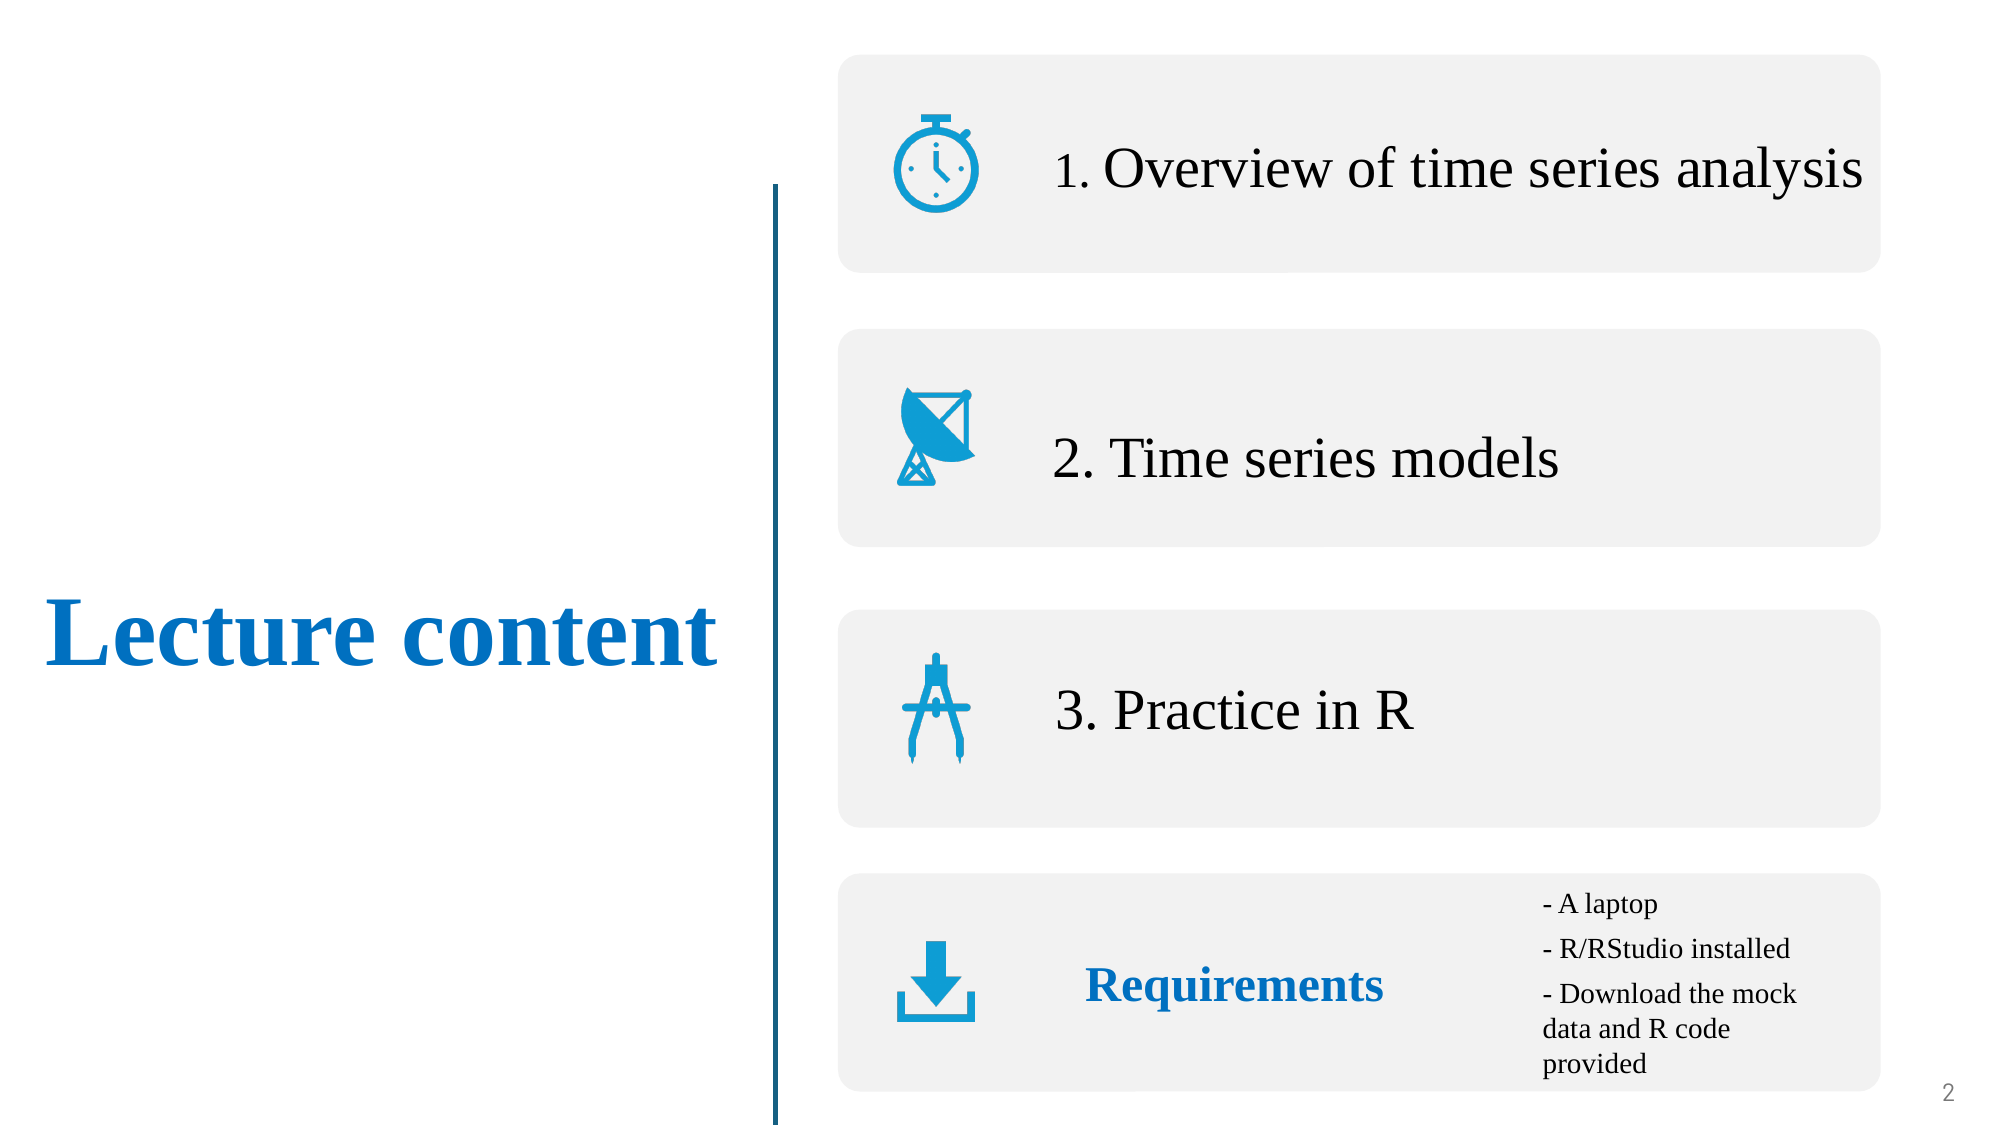

1. Overview of time series analysis
2. Time series models
3. Practice in R
Requirements
- A laptop
- R/RStudio installed
- Download the mock data and R code provided
# Lecture content
2